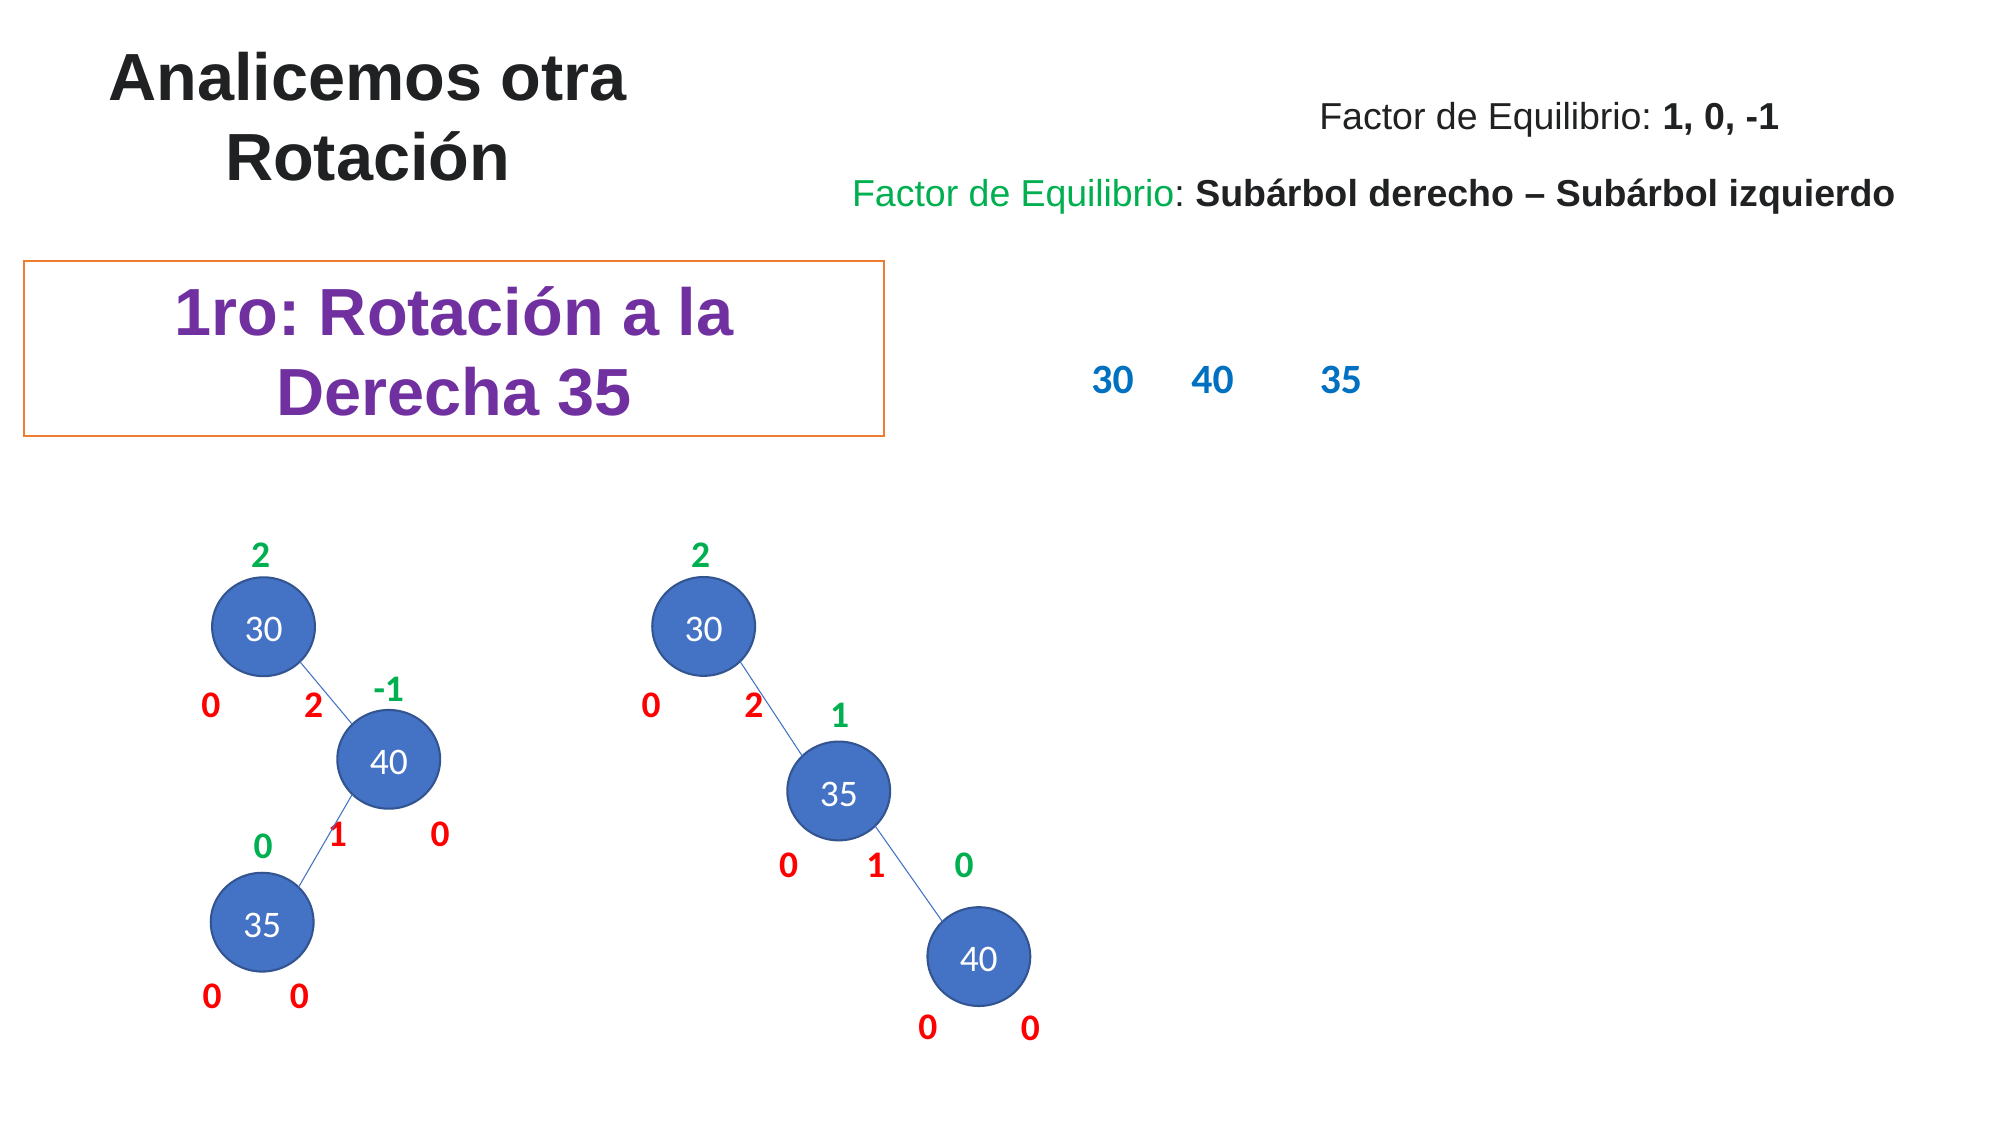

Analicemos otra Rotación
Factor de Equilibrio: 1, 0, -1
Factor de Equilibrio: Subárbol derecho – Subárbol izquierdo
1ro: Rotación a la Derecha 35
30
40
35
2
2
30
30
-1
0
2
0
2
1
40
35
1
0
0
0
1
0
35
40
0
0
0
0